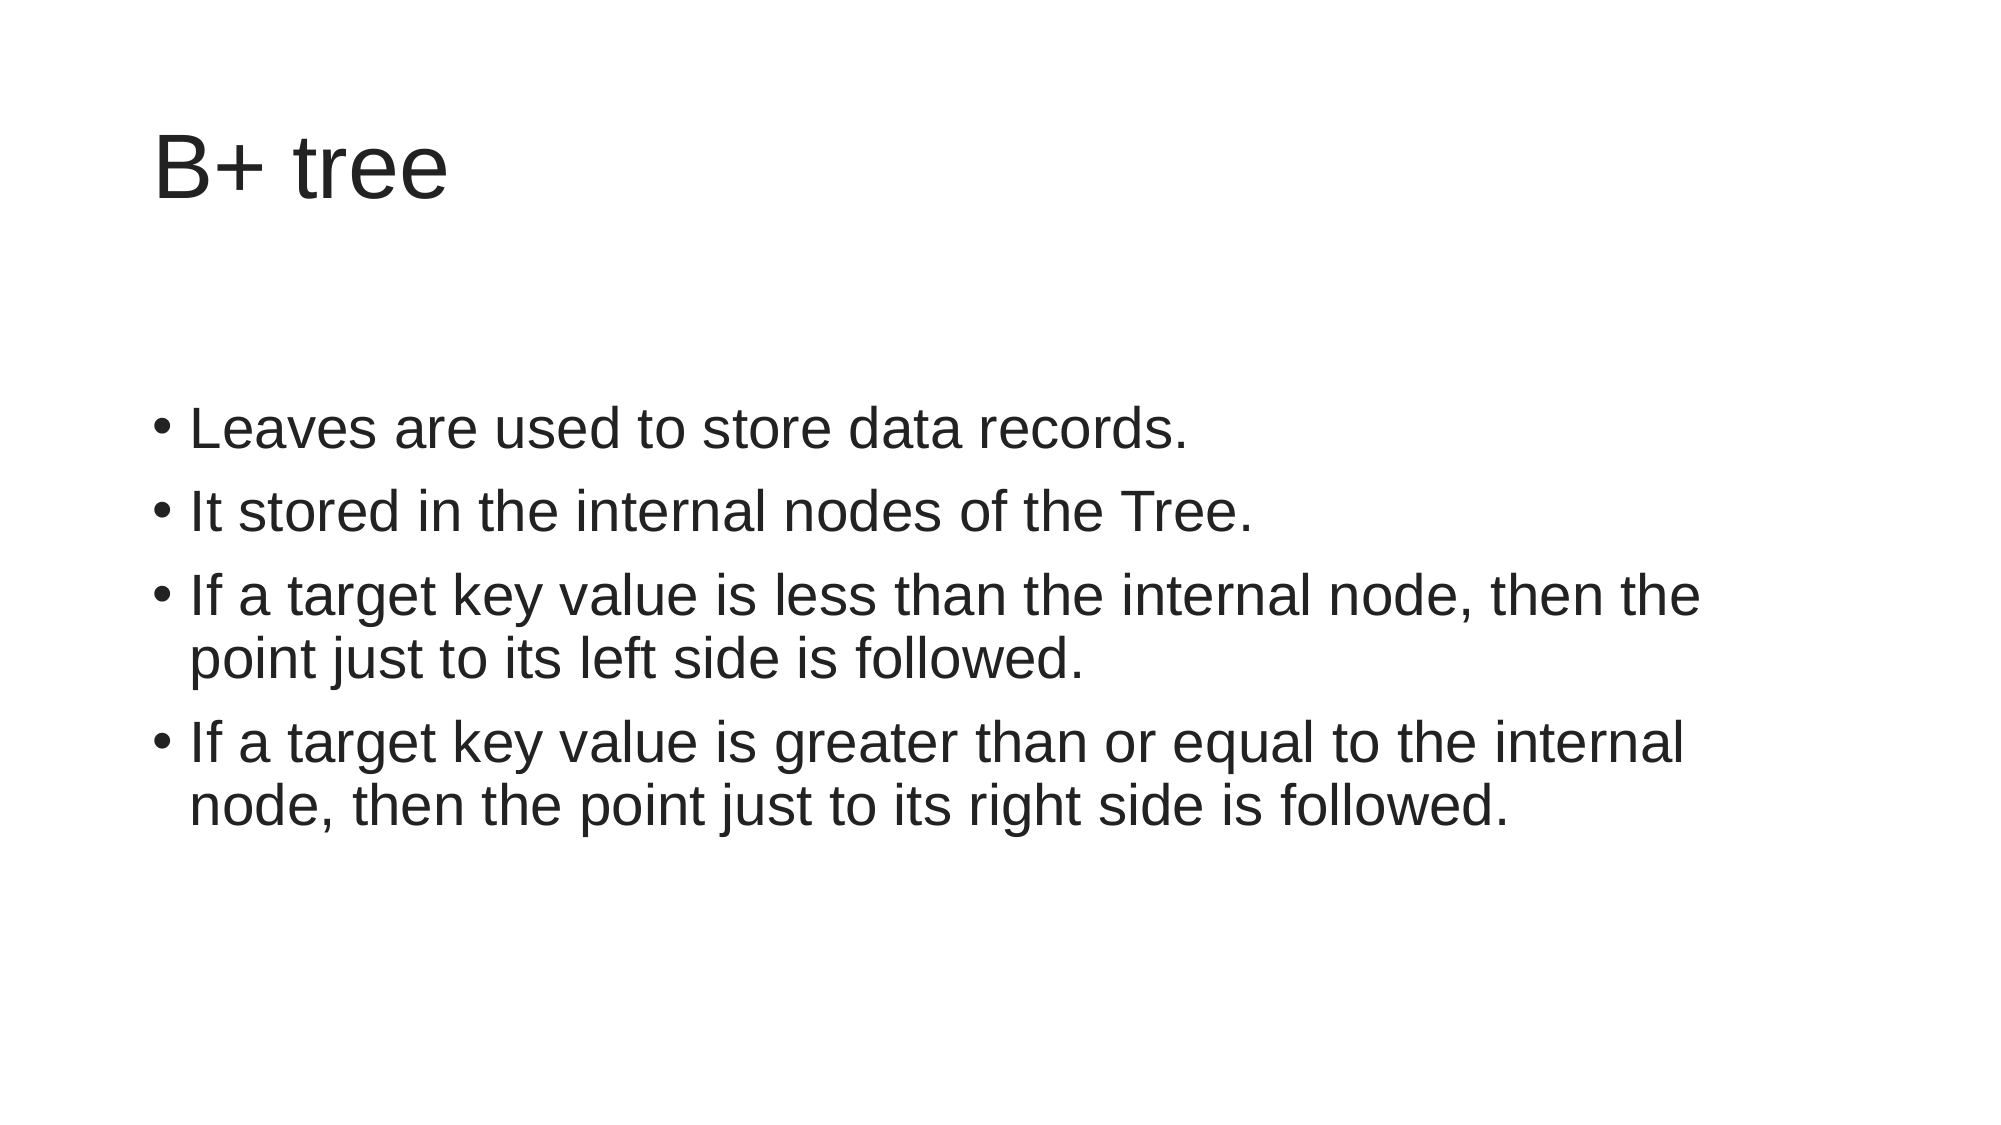

# B+ tree

Leaves are used to store data records.
It stored in the internal nodes of the Tree.
If a target key value is less than the internal node, then the point just to its left side is followed.
If a target key value is greater than or equal to the internal node, then the point just to its right side is followed.